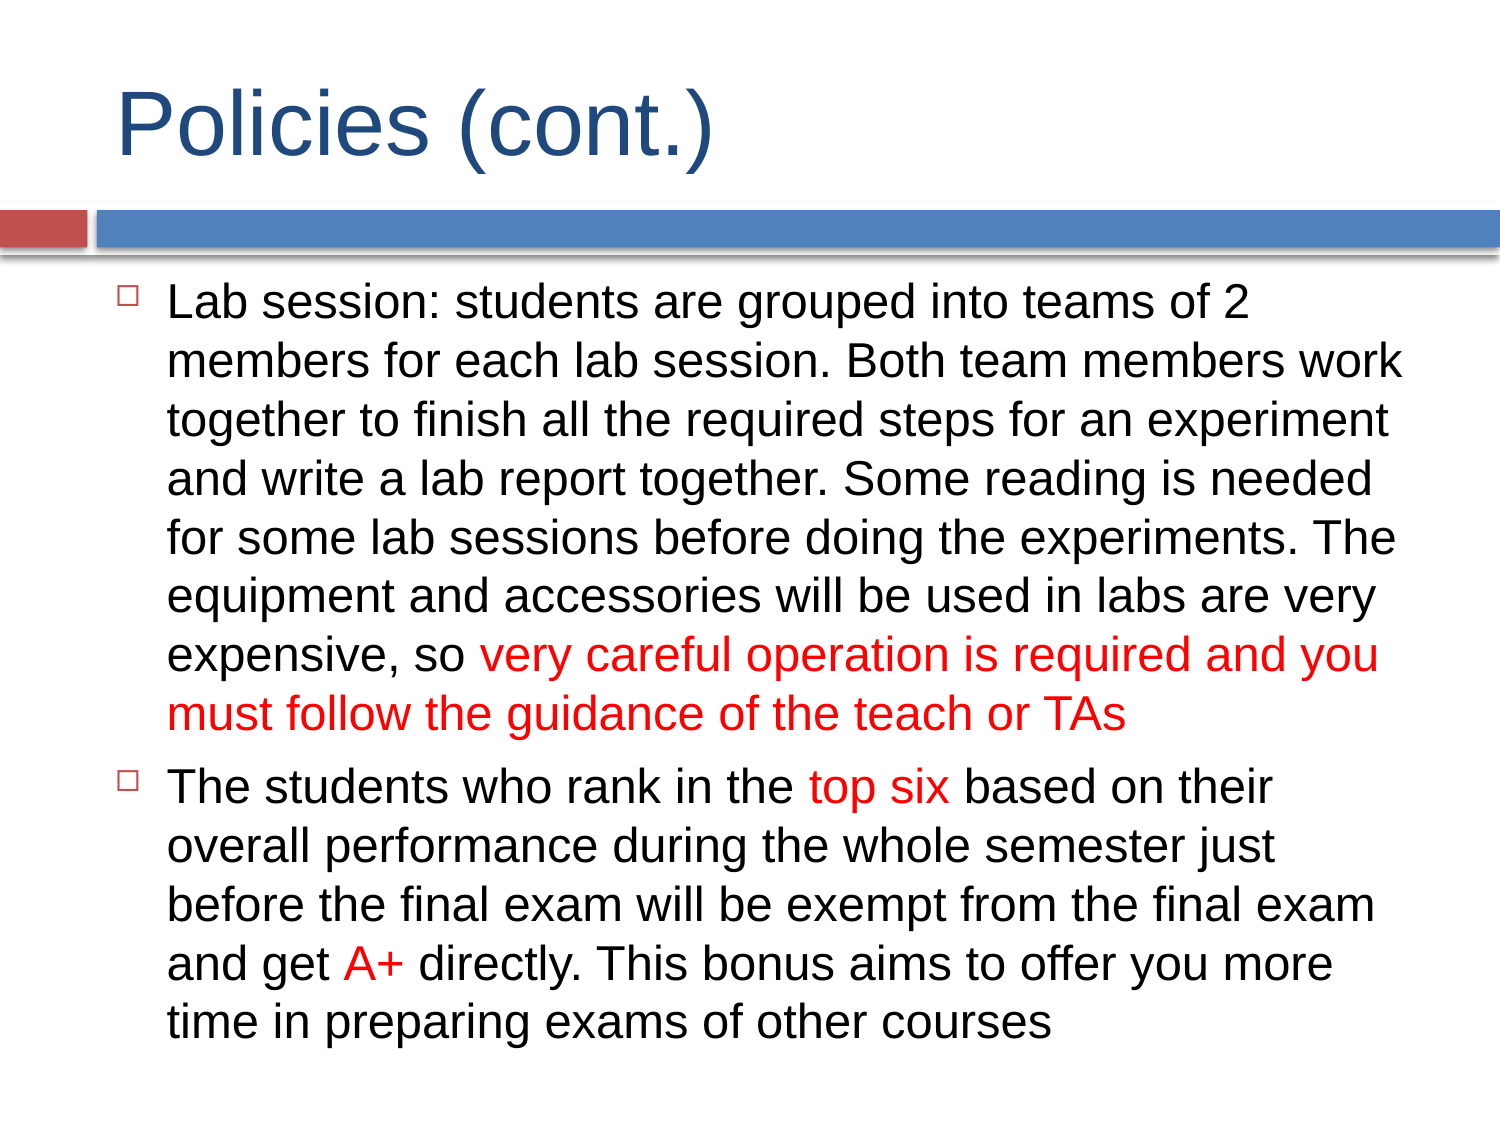

# Policies (cont.)
Lab session: students are grouped into teams of 2 members for each lab session. Both team members work together to finish all the required steps for an experiment and write a lab report together. Some reading is needed for some lab sessions before doing the experiments. The equipment and accessories will be used in labs are very expensive, so very careful operation is required and you must follow the guidance of the teach or TAs
The students who rank in the top six based on their overall performance during the whole semester just before the final exam will be exempt from the final exam and get A+ directly. This bonus aims to offer you more time in preparing exams of other courses